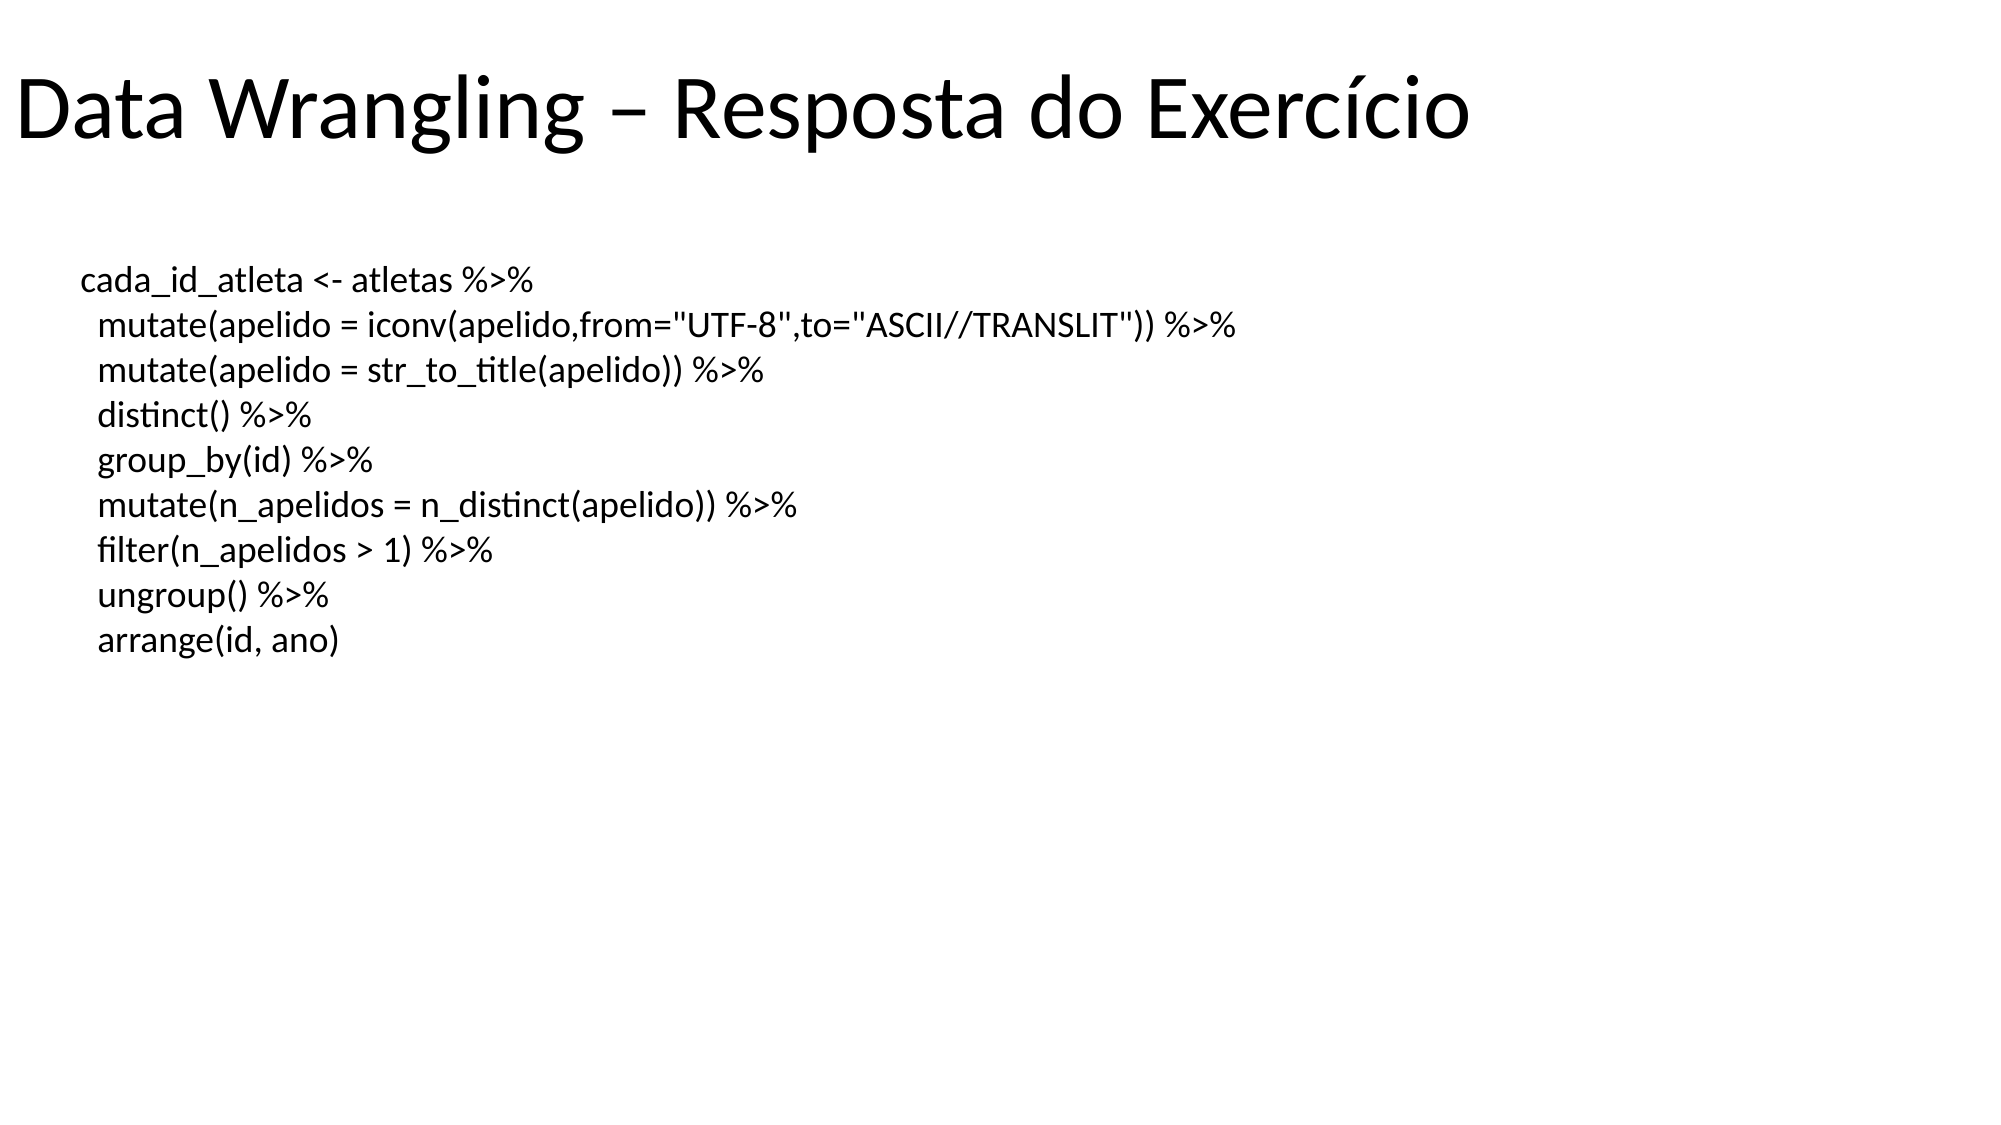

# Data Wrangling – Resposta do Exercício
cada_id_atleta <- atletas %>%
  mutate(apelido = iconv(apelido,from="UTF-8",to="ASCII//TRANSLIT")) %>%
  mutate(apelido = str_to_title(apelido)) %>%
  distinct() %>%
  group_by(id) %>%
  mutate(n_apelidos = n_distinct(apelido)) %>%
  filter(n_apelidos > 1) %>%
  ungroup() %>%
  arrange(id, ano)